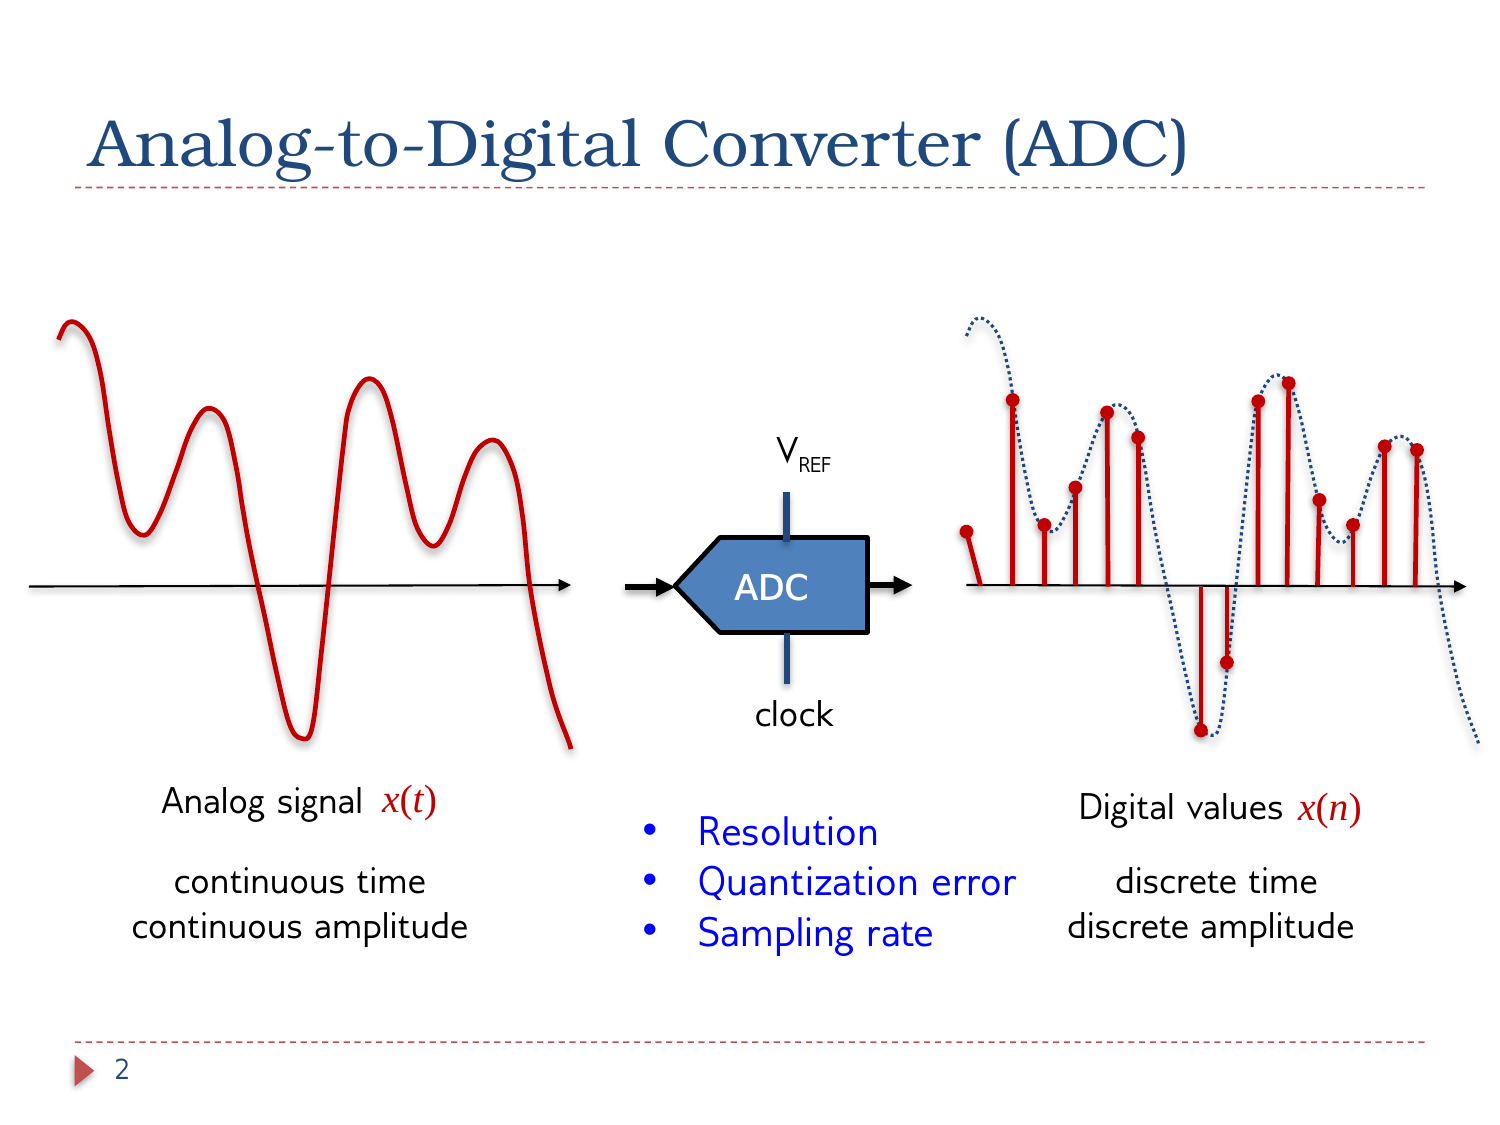

# Analog-to-Digital Converter (ADC)

VREF
ADC
clock
Analog signal
x(t)
Digital values
x(n)
Resolution
Quantization error
Sampling rate
continuous time
continuous amplitude
discrete time
discrete amplitude
2